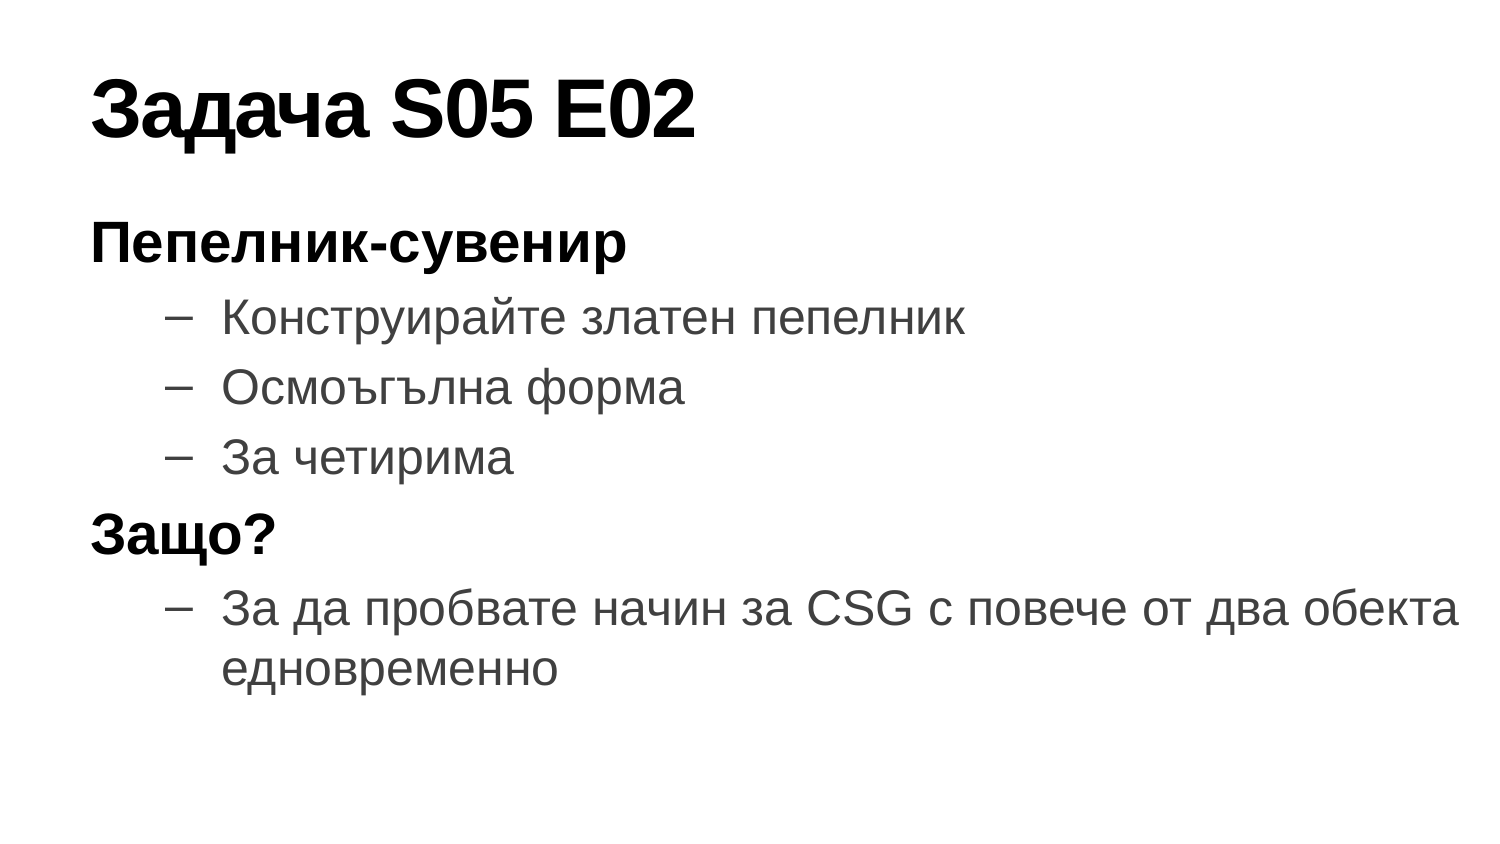

# Задача S05 E02
Пепелник-сувенир
Конструирайте златен пепелник
Осмоъгълна форма
За четирима
Защо?
За да пробвате начин за CSG с повече от два обекта едновременно